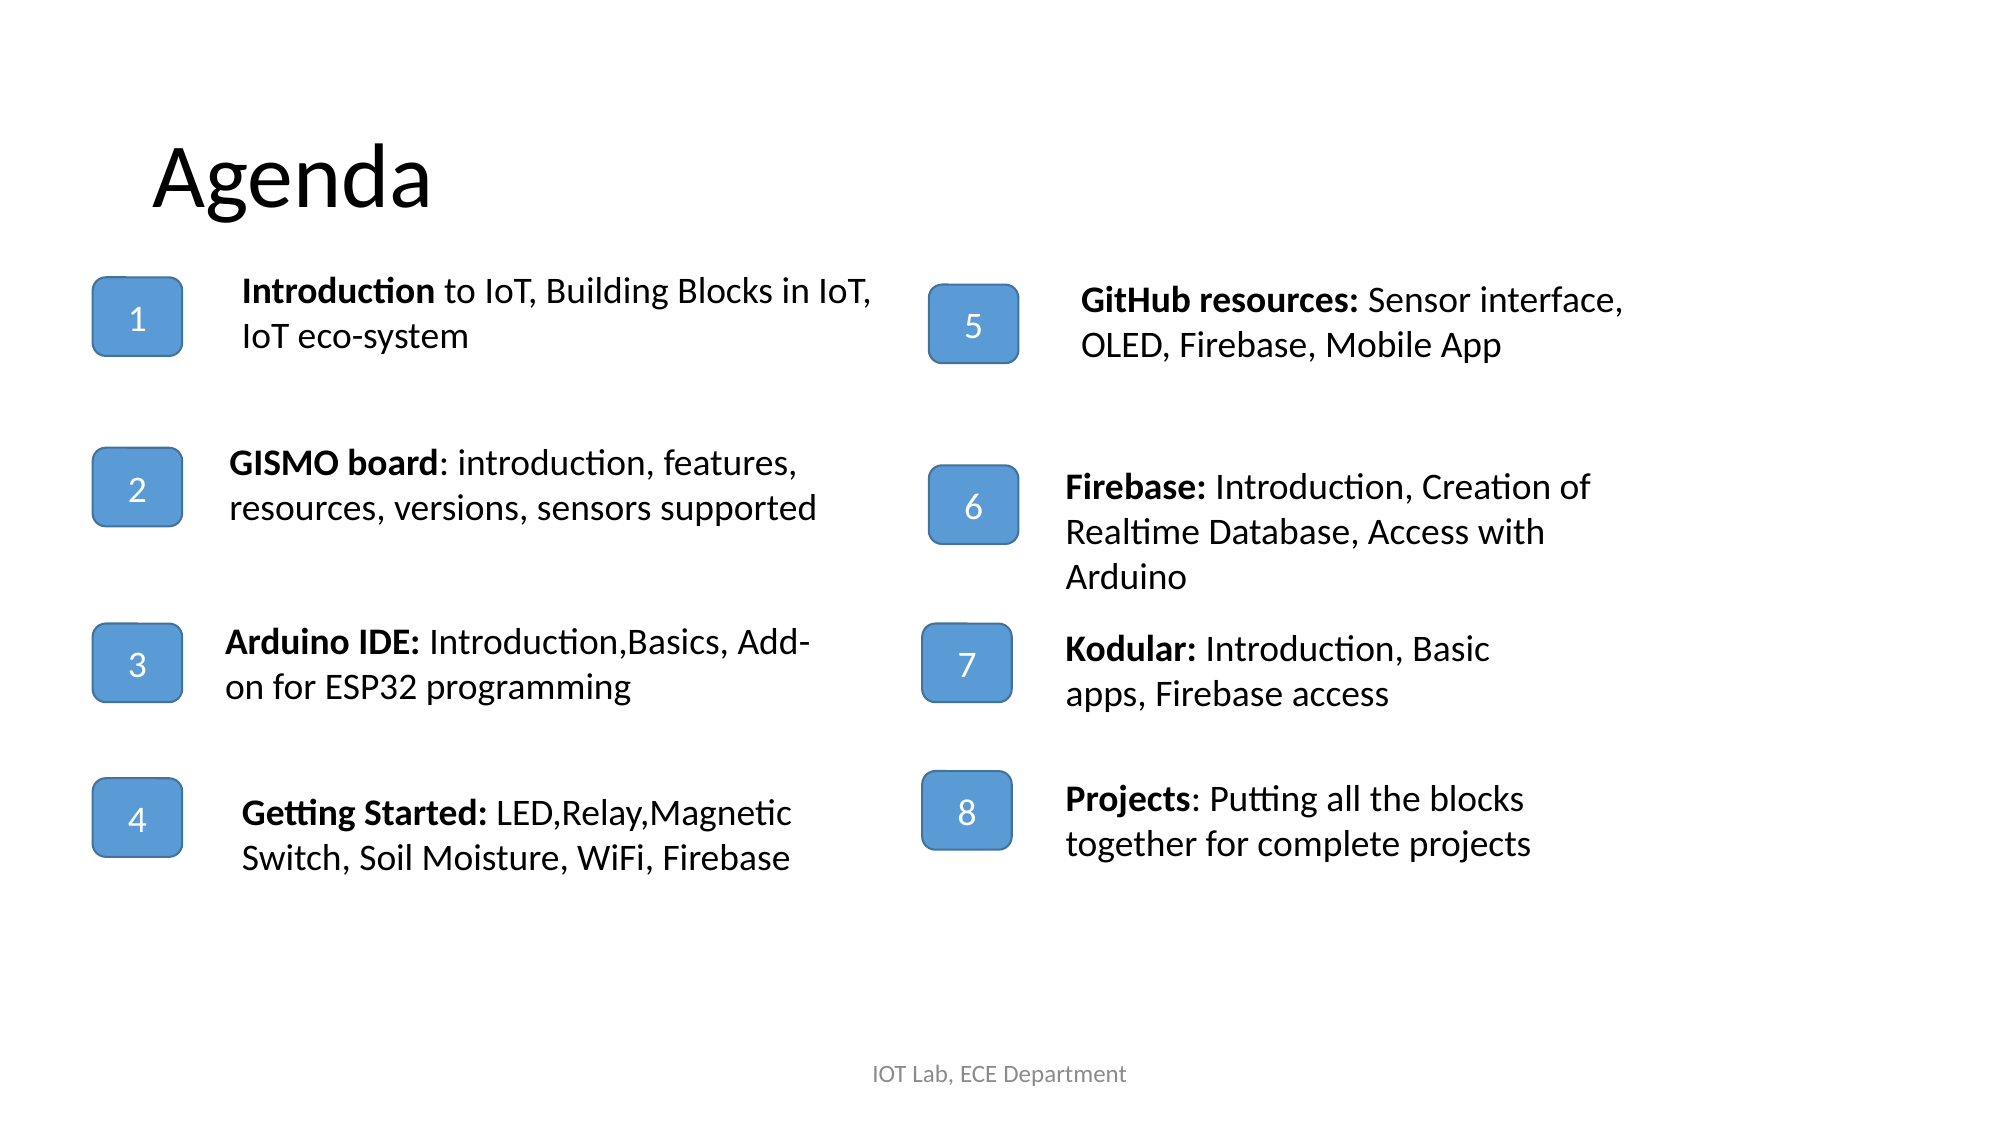

# Agenda
Introduction to IoT, Building Blocks in IoT, IoT eco-system

GitHub resources: Sensor interface, OLED, Firebase, Mobile App
1
5
GISMO board: introduction, features, resources, versions, sensors supported
2
Firebase: Introduction, Creation of Realtime Database, Access with Arduino
6
Arduino IDE: Introduction,Basics, Add-on for ESP32 programming
Kodular: Introduction, Basic apps, Firebase access
3
7
Projects: Putting all the blocks together for complete projects
8
4
Getting Started: LED,Relay,Magnetic Switch, Soil Moisture, WiFi, Firebase
IOT Lab, ECE Department